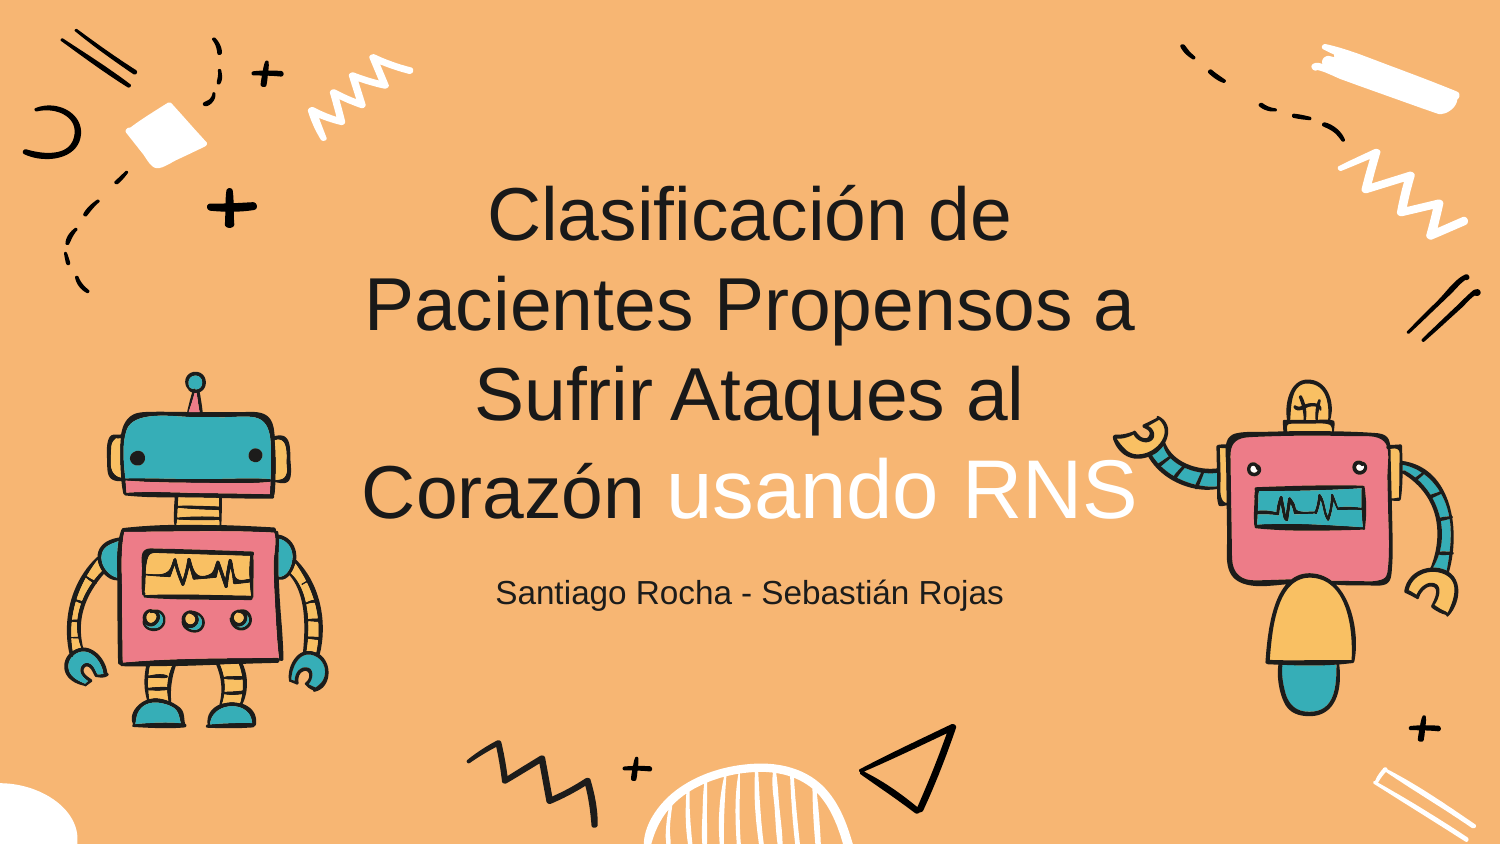

# Clasificación de Pacientes Propensos a Sufrir Ataques al Corazón usando RNS

Santiago Rocha - Sebastián Rojas